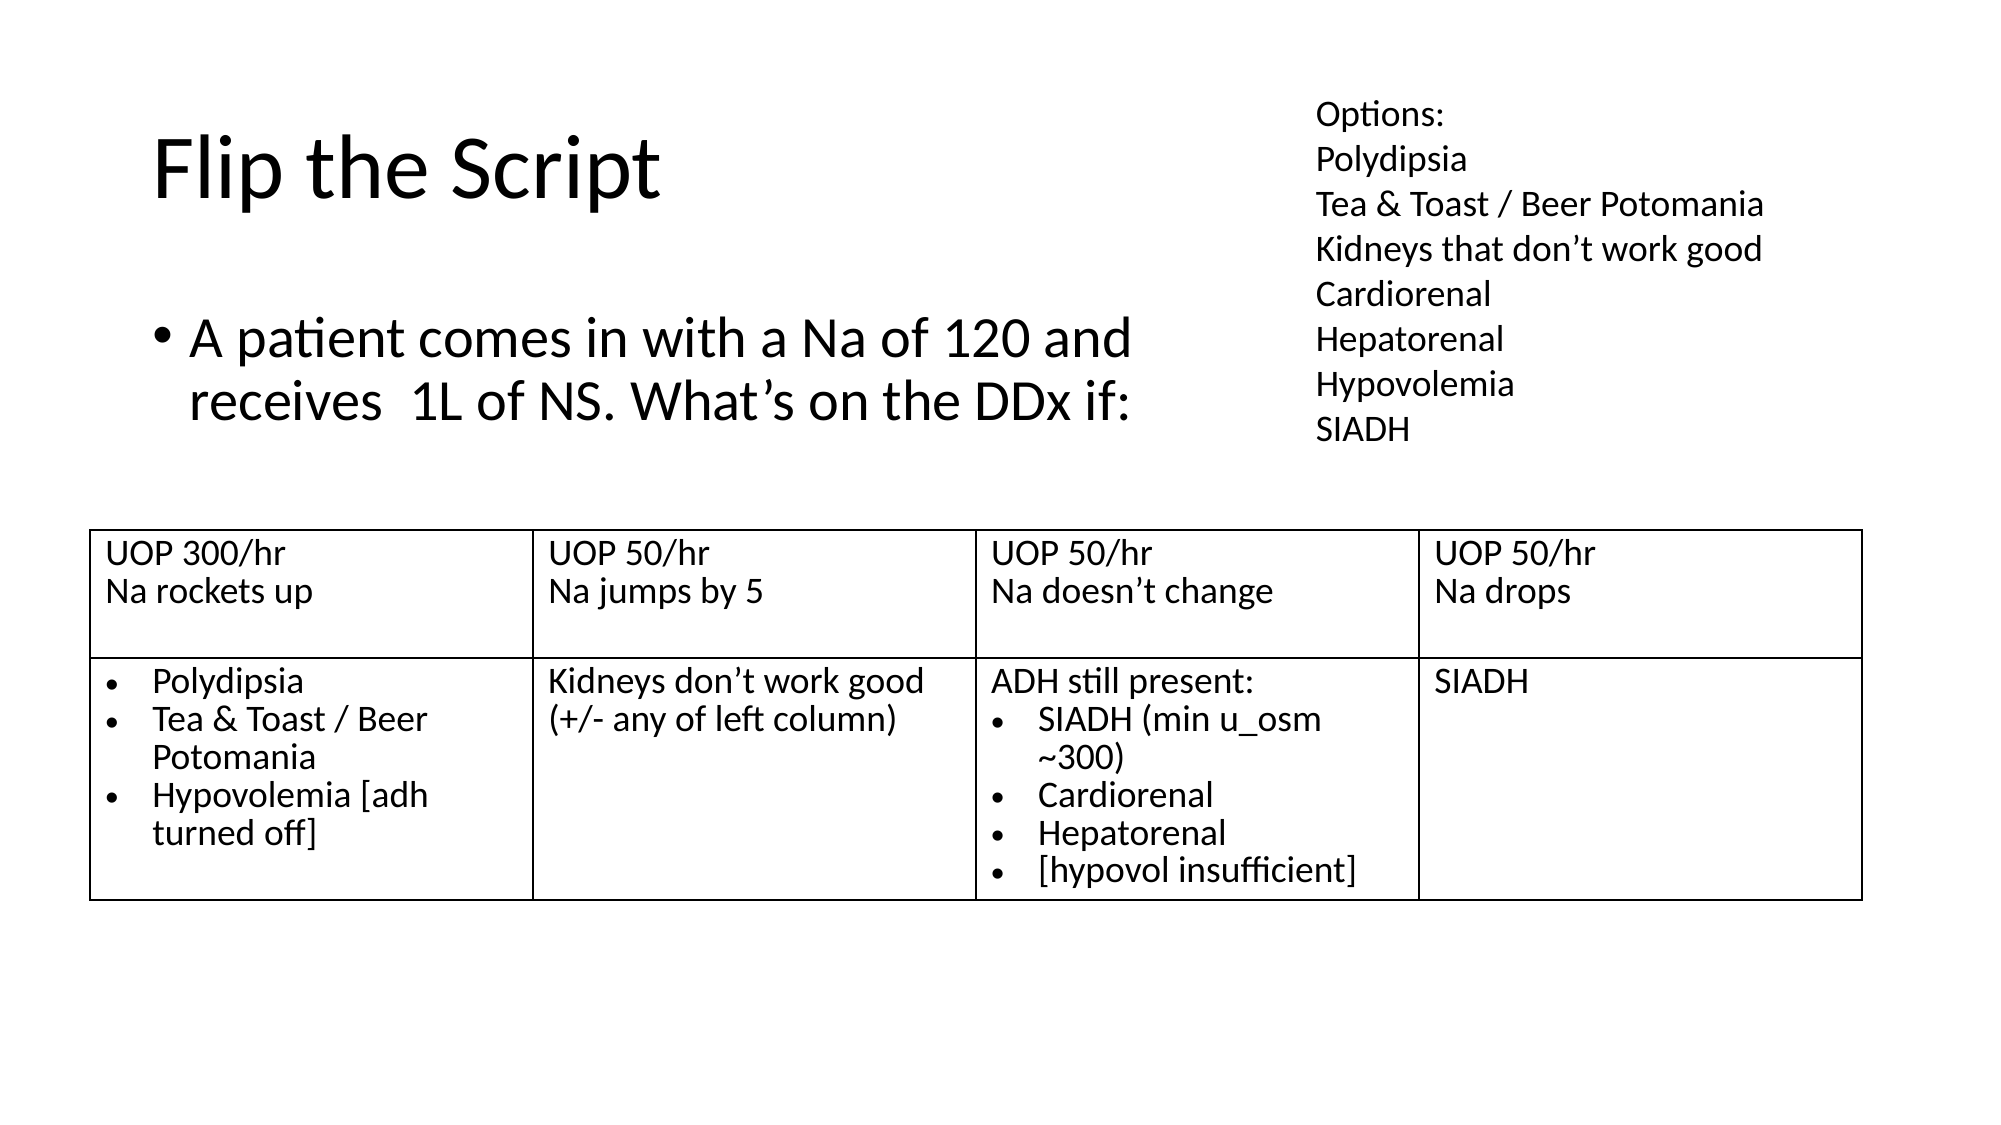

# Flip the Script
Options:
Polydipsia
Tea & Toast / Beer Potomania Kidneys that don’t work good
Cardiorenal
Hepatorenal
Hypovolemia
SIADH
A patient comes in with a Na of 120 and receives  1L of NS. What’s on the DDx if:
| UOP 300/hr Na rockets up | UOP 50/hr Na jumps by 5 | UOP 50/hr Na doesn’t change | UOP 50/hr Na drops |
| --- | --- | --- | --- |
| Polydipsia Tea & Toast / Beer Potomania Hypovolemia [adh turned off] | Kidneys don’t work good (+/- any of left column) | ADH still present: SIADH (min u\_osm ~300) Cardiorenal Hepatorenal [hypovol insufficient] | SIADH |